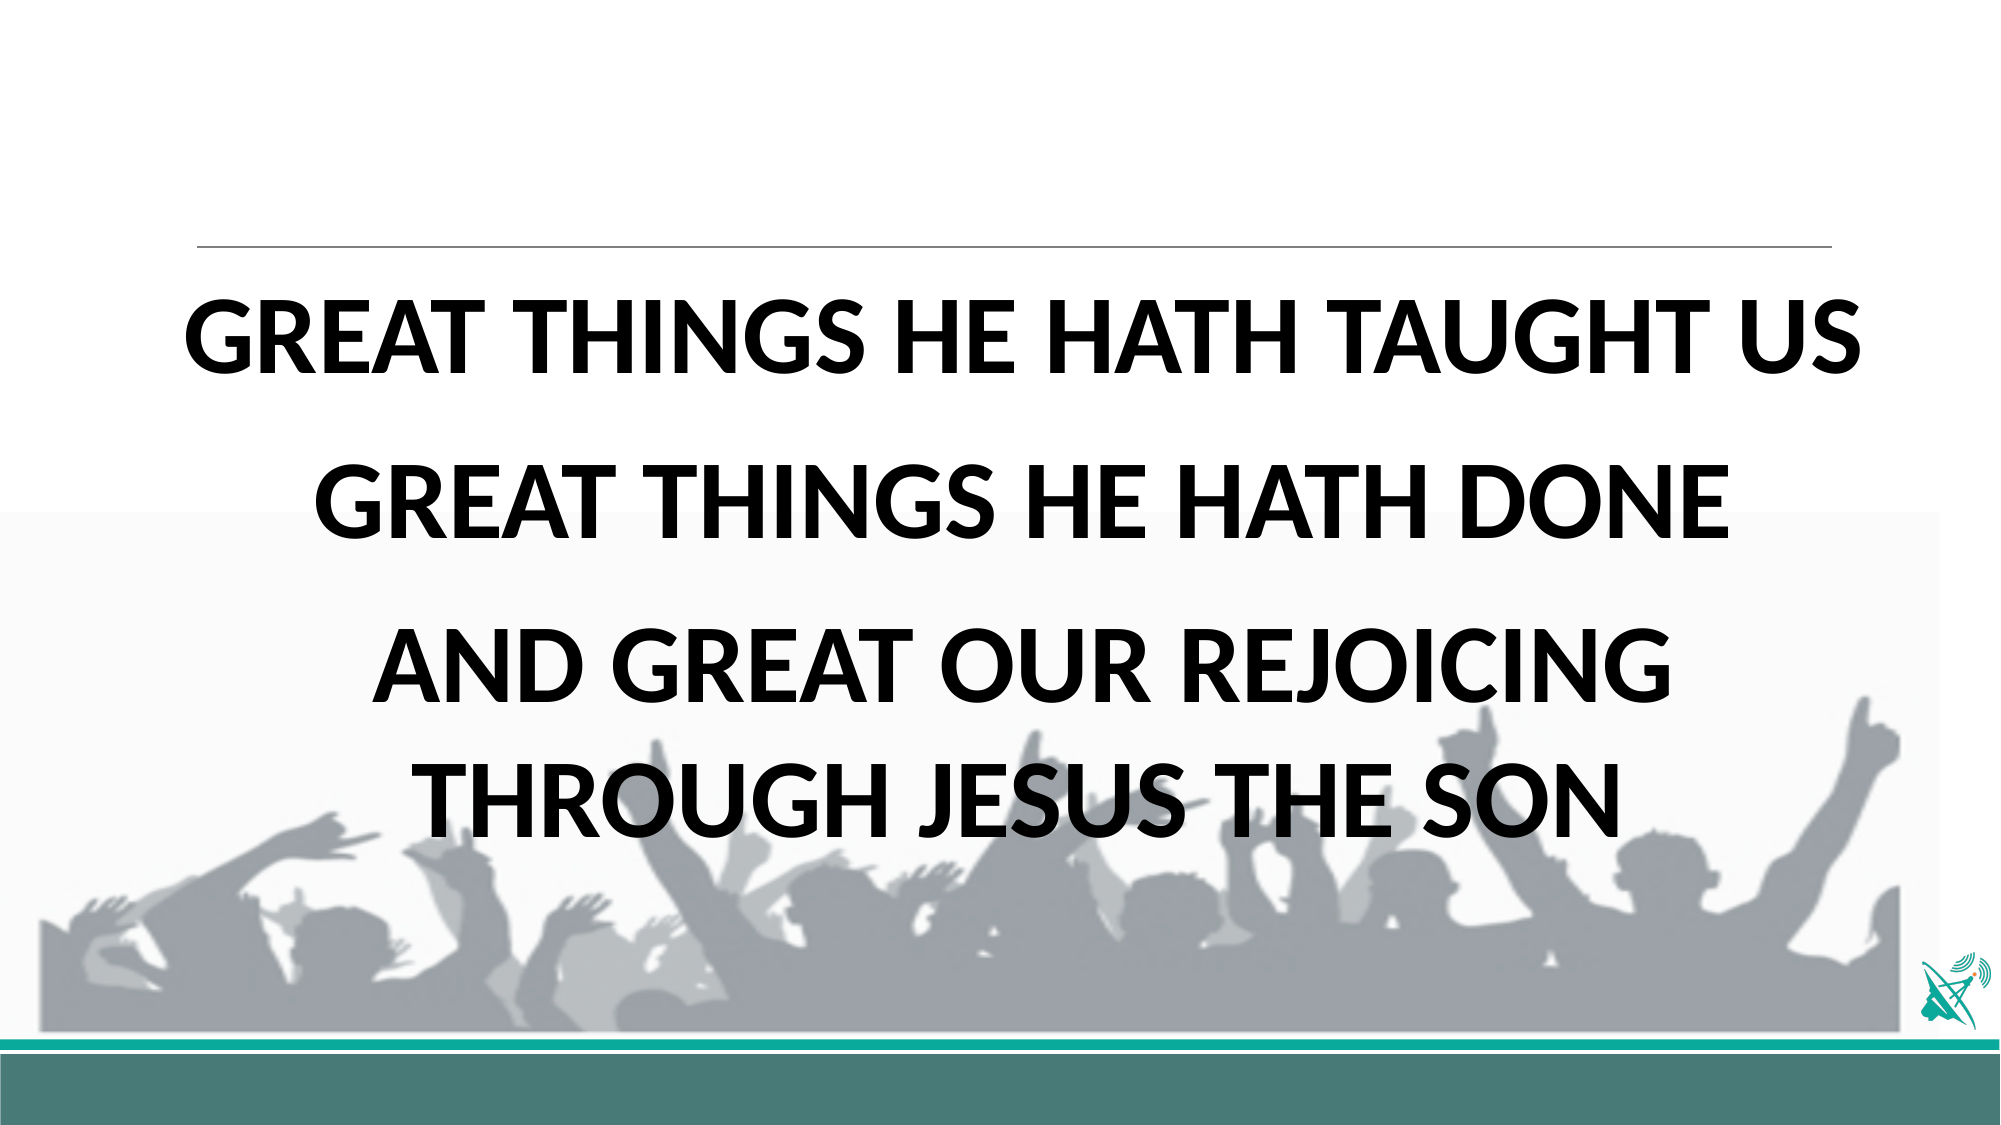

GREAT THINGS HE HATH TAUGHT US
GREAT THINGS HE HATH DONE
AND GREAT OUR REJOICING THROUGH JESUS THE SON